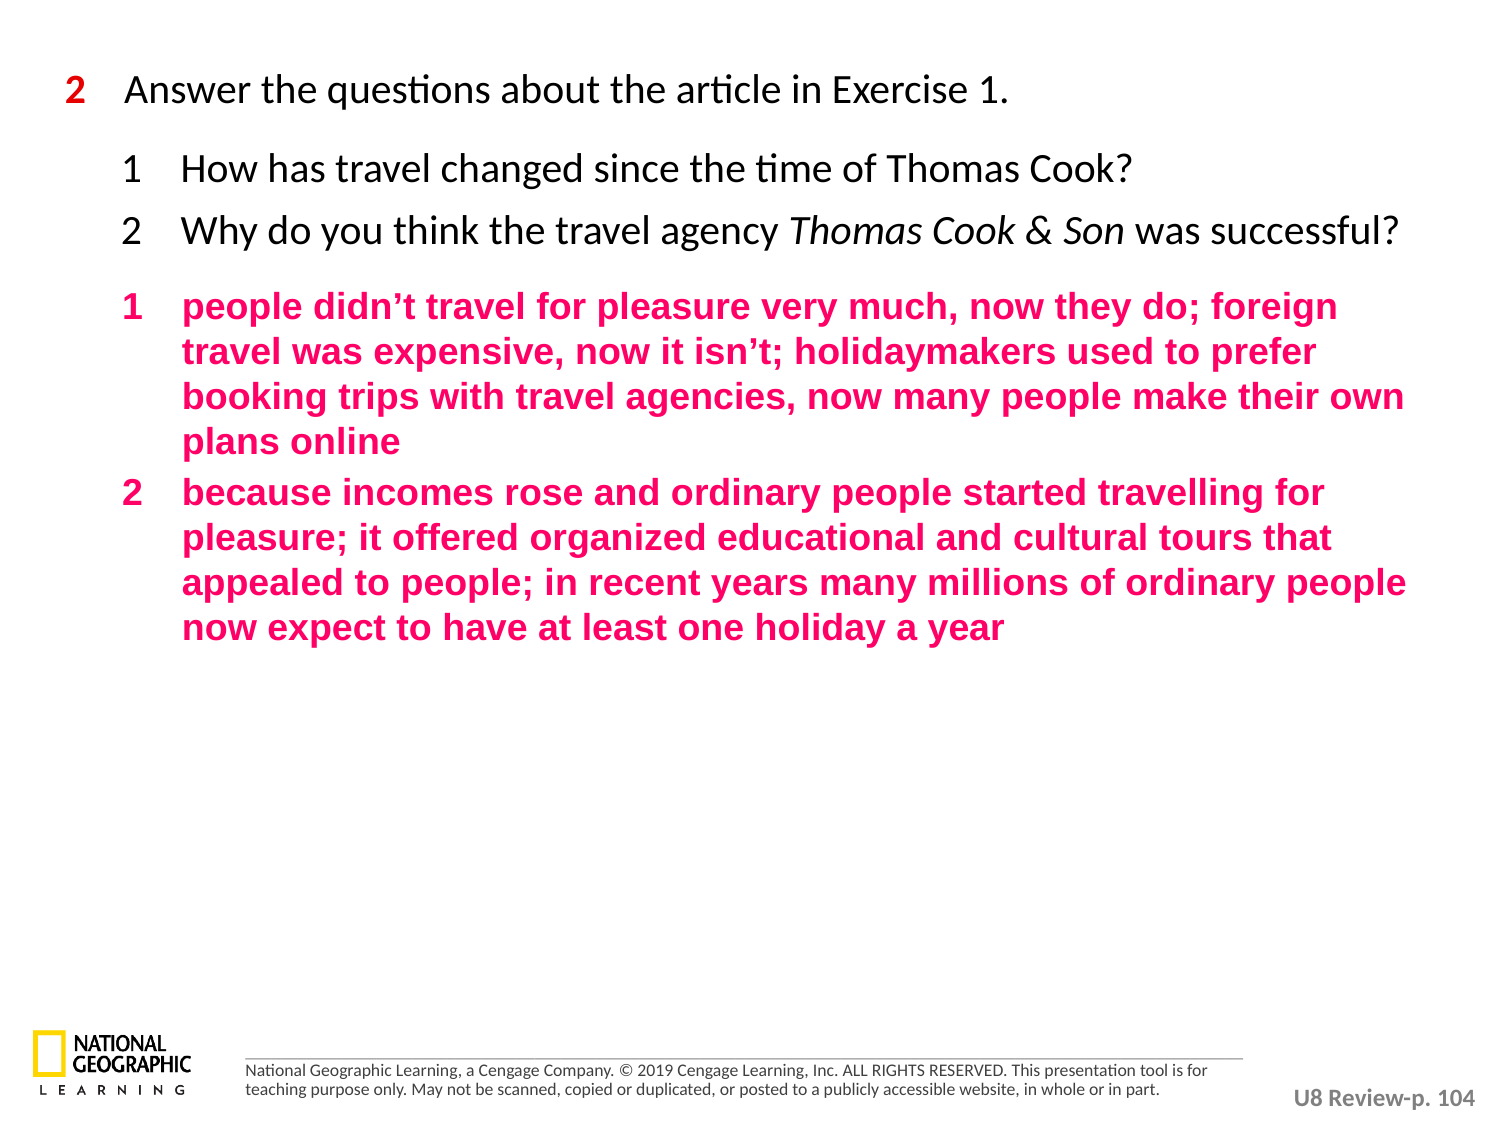

2 	Answer the questions about the article in Exercise 1.
1 	How has travel changed since the time of Thomas Cook?
2 	Why do you think the travel agency Thomas Cook & Son was successful?
1 	people didn’t travel for pleasure very much, now they do; foreign travel was expensive, now it isn’t; holidaymakers used to prefer booking trips with travel agencies, now many people make their own plans online
2 	because incomes rose and ordinary people started travelling for pleasure; it offered organized educational and cultural tours that appealed to people; in recent years many millions of ordinary people now expect to have at least one holiday a year
U8 Review-p. 104